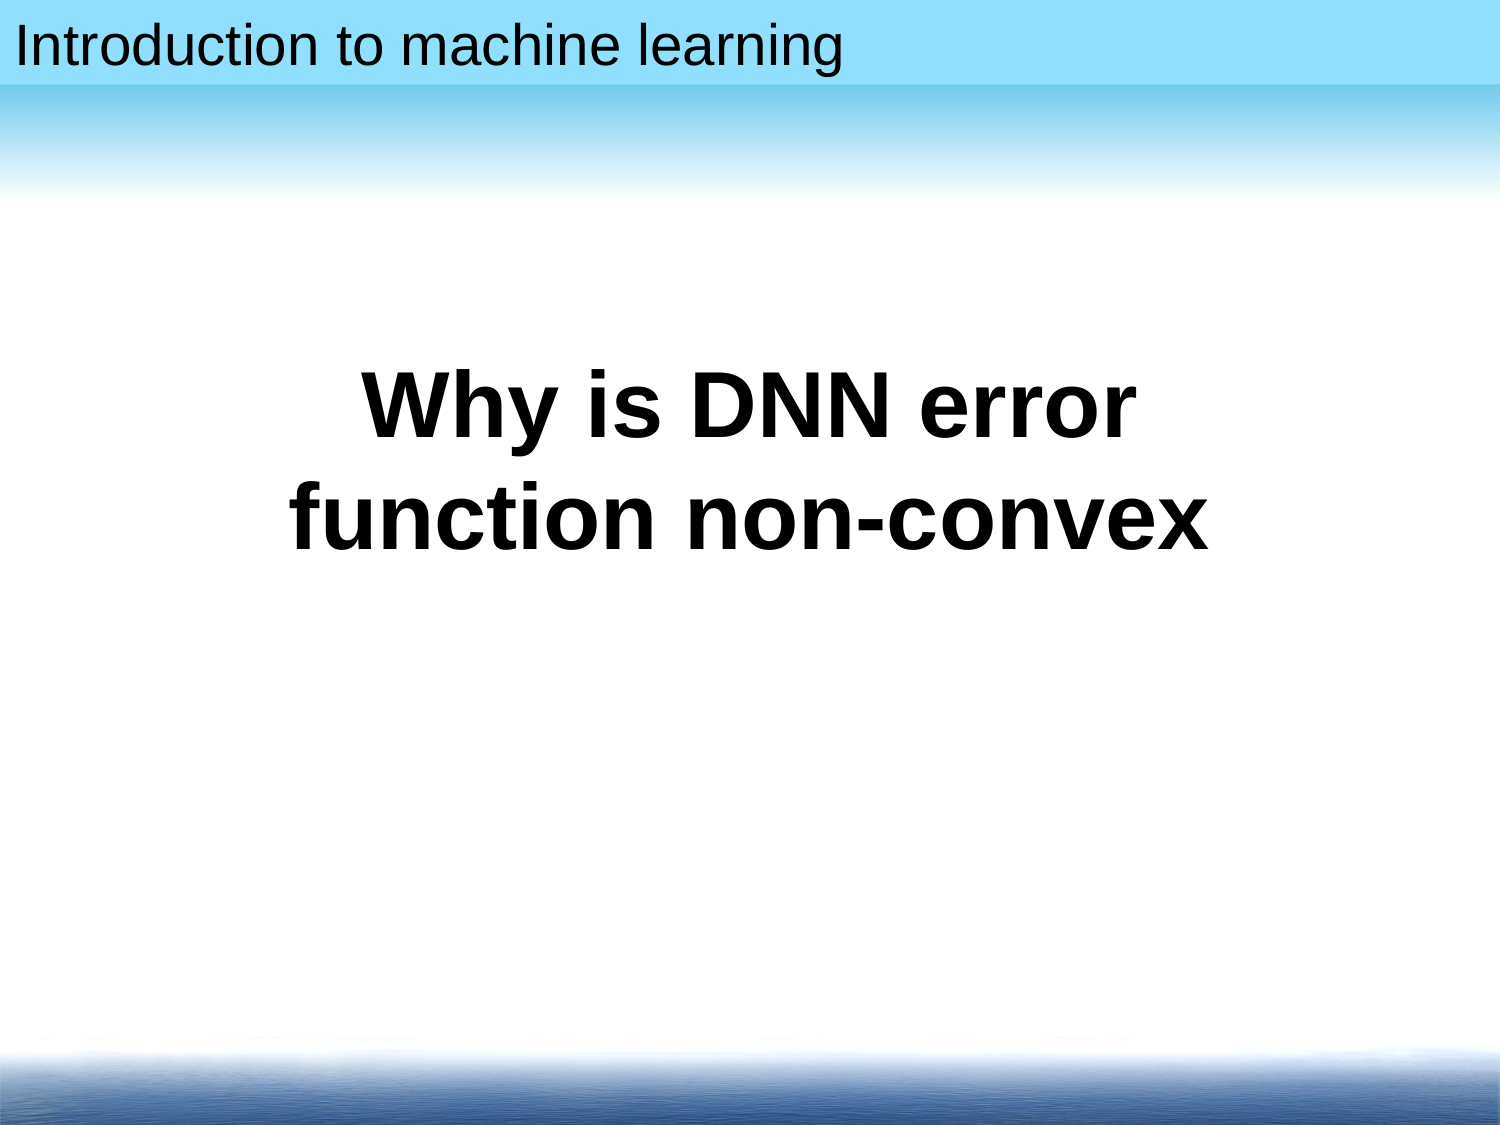

# Why is DNN error function non-convex